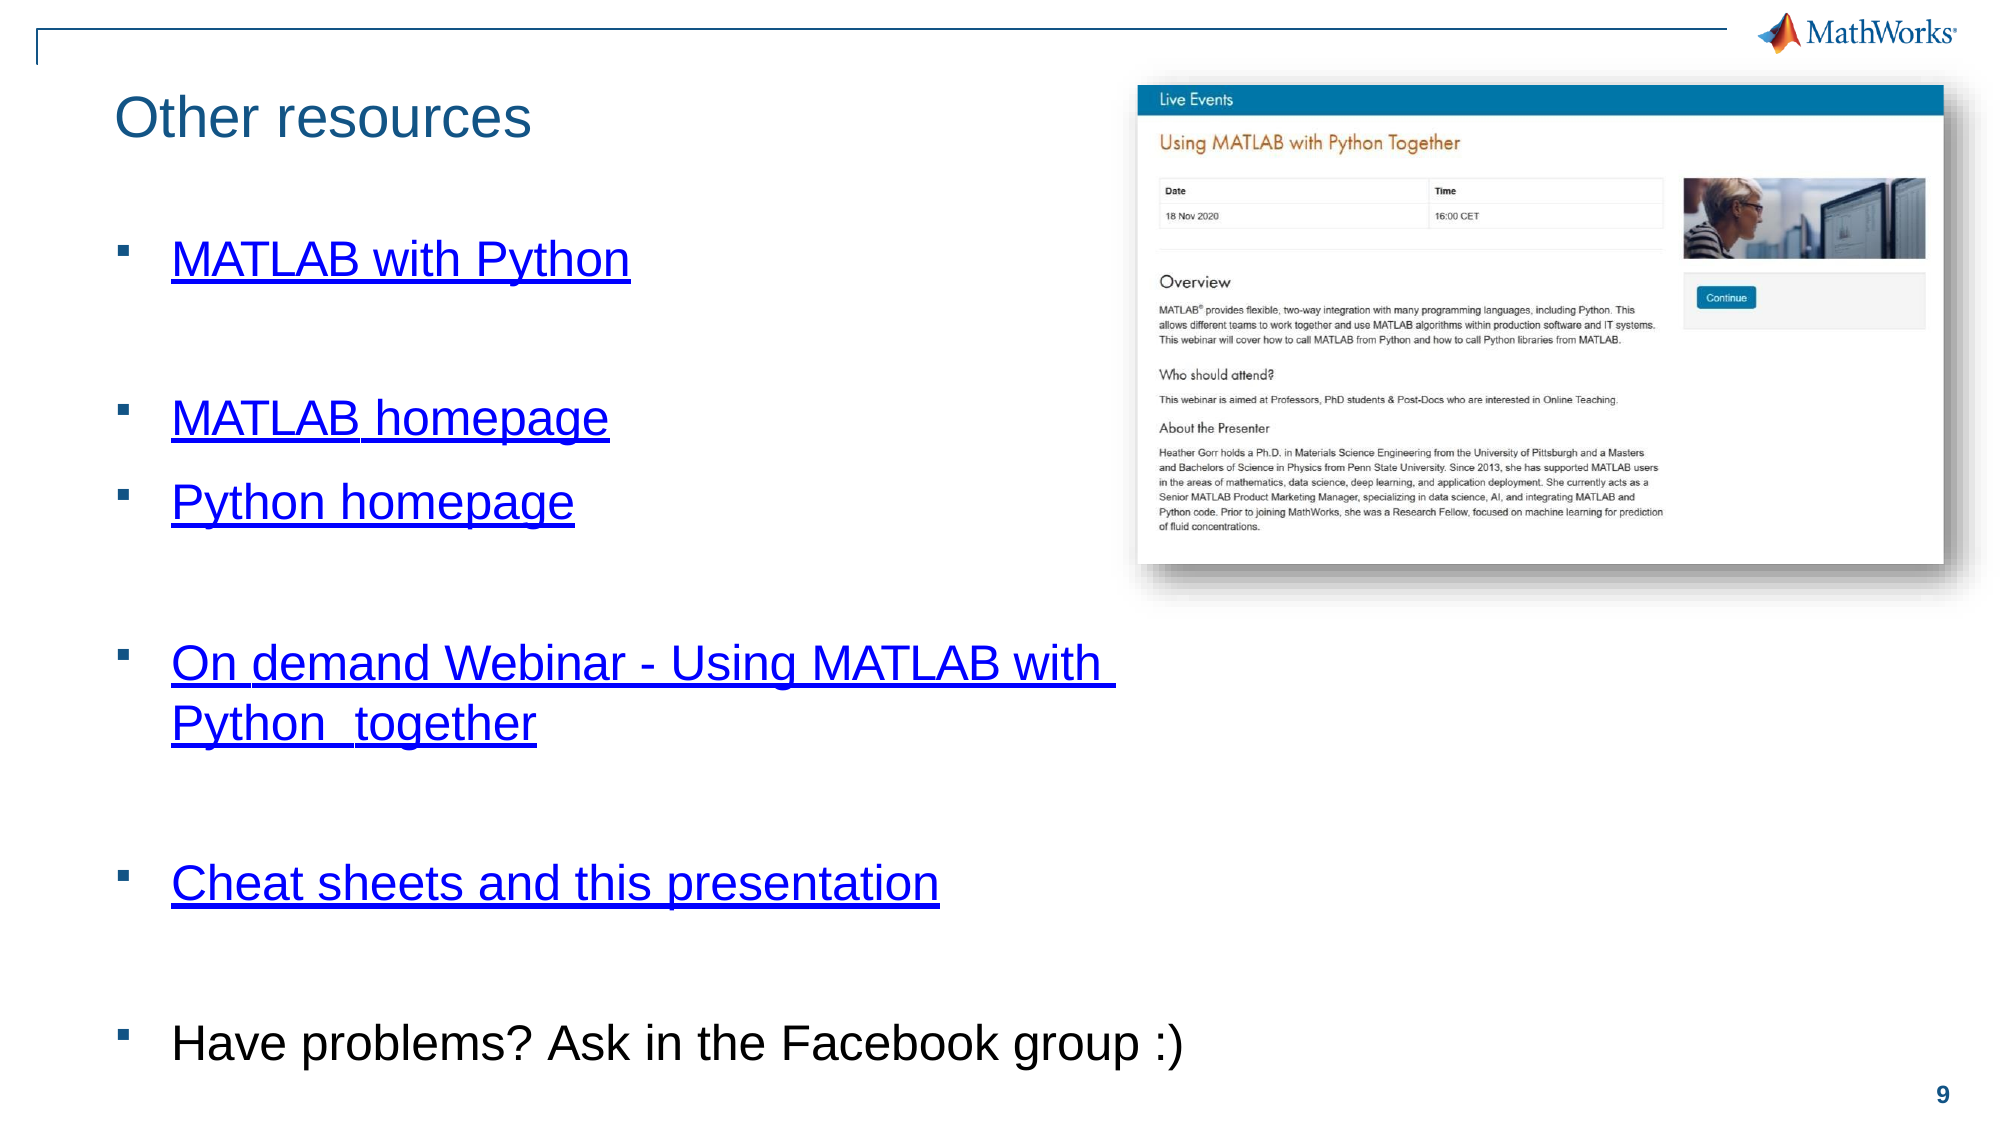

# Other resources
MATLAB with Python

MATLAB homepage
Python homepage

On demand Webinar - Using MATLAB with Python  together

Cheat sheets and this presentation

Have problems? Ask in the Facebook group :)
9